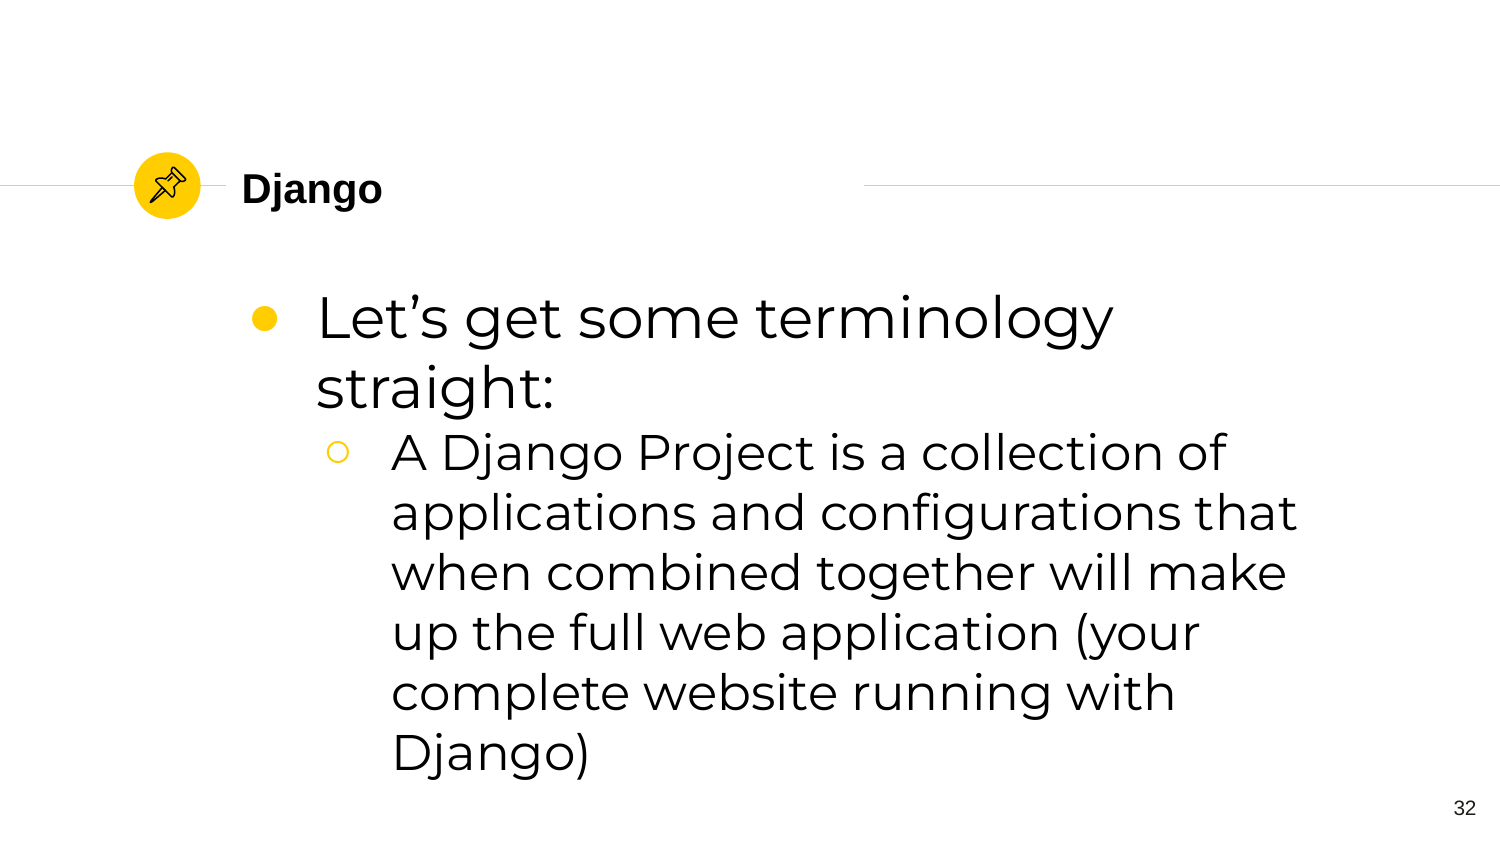

# Django

Let’s get some terminology straight:
A Django Project is a collection of applications and configurations that when combined together will make up the full web application (your complete website running with Django)
32